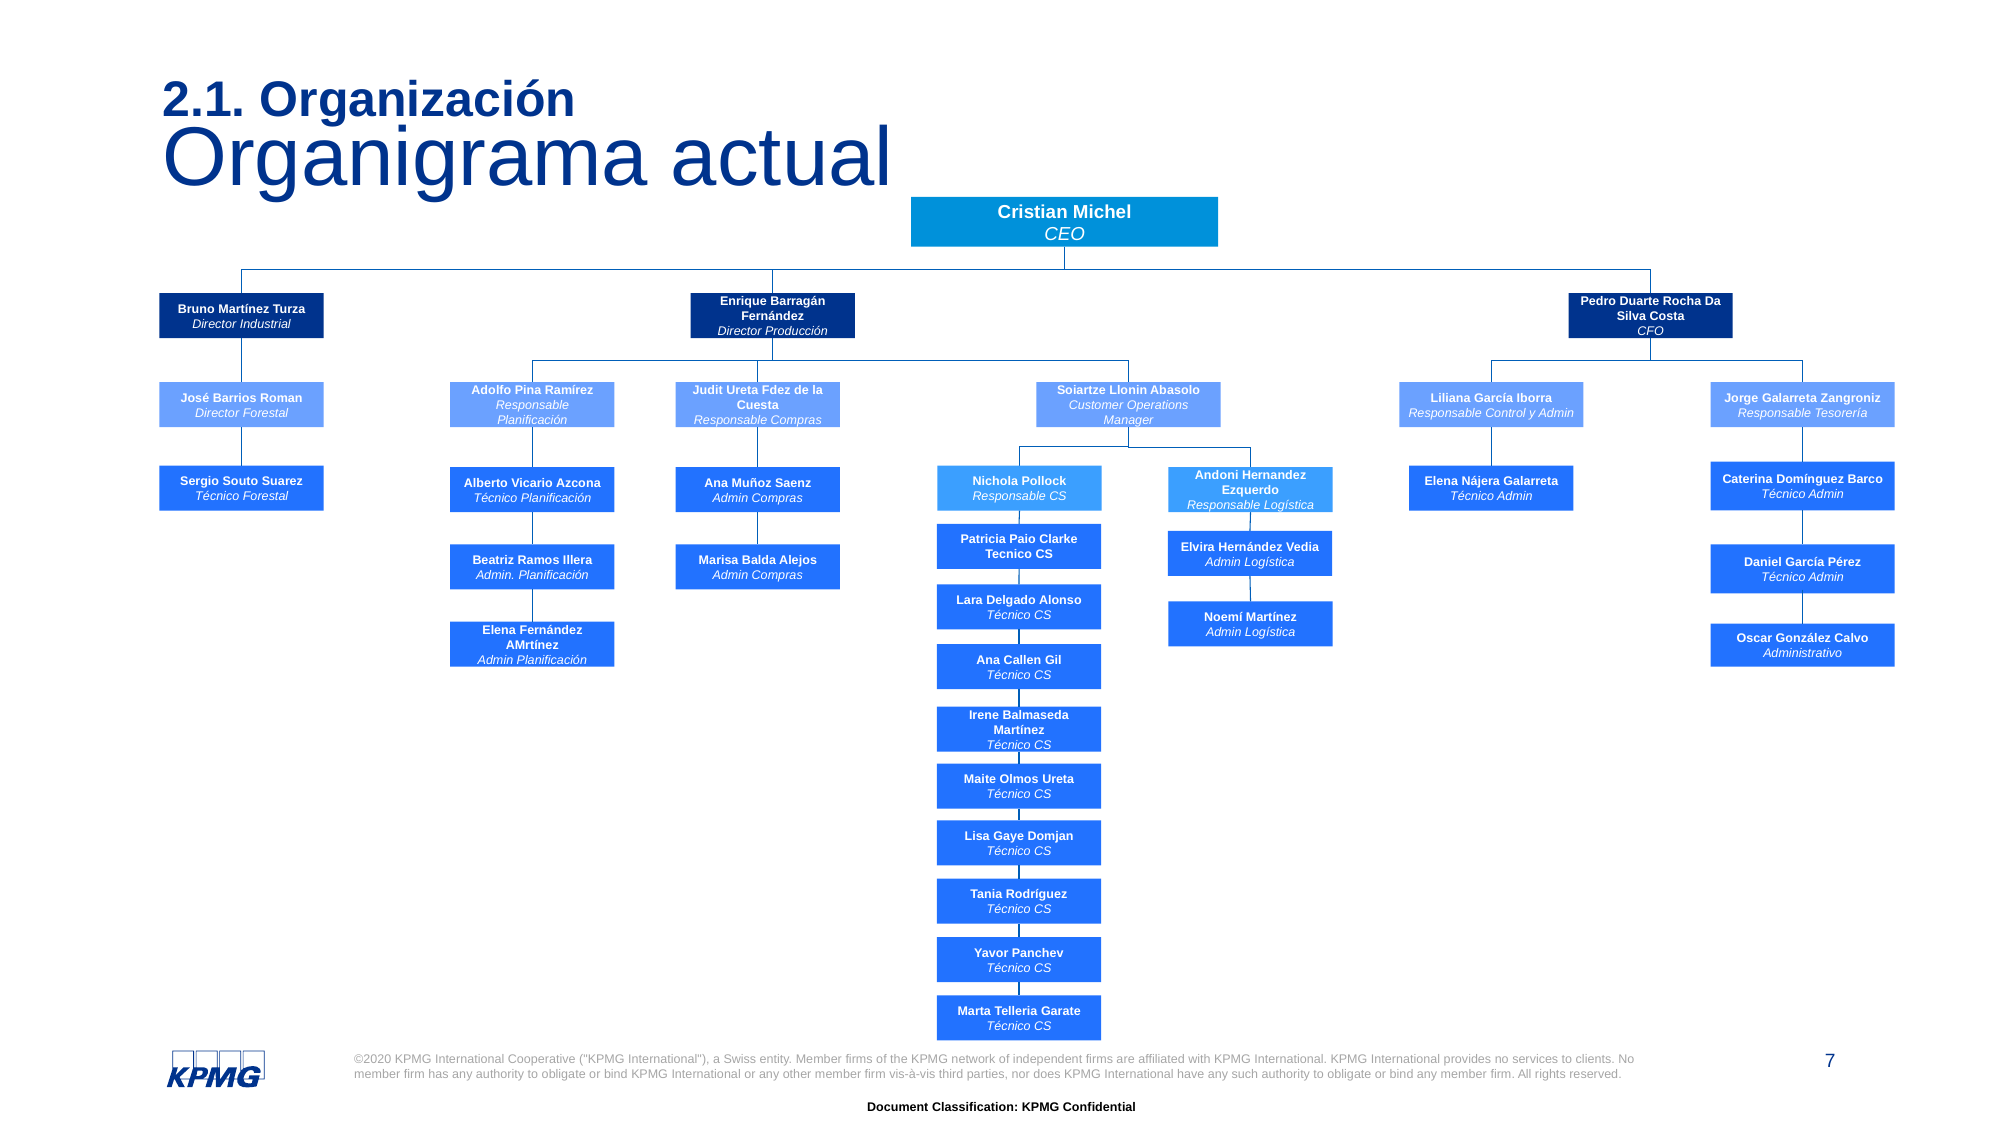

2.1. Organización
Organigrama actual
Cristian Michel
CEO
Pedro Duarte Rocha Da Silva Costa
CFO
Bruno Martínez Turza
Director Industrial
Enrique Barragán Fernández
Director Producción
Jorge Galarreta Zangroniz
Responsable Tesorería
José Barrios Roman
Director Forestal
Soiartze Llonin Abasolo
Customer Operations Manager
Liliana García Iborra
Responsable Control y Admin
Adolfo Pina Ramírez
Responsable Planificación
Judit Ureta Fdez de la Cuesta
Responsable Compras
Caterina Domínguez Barco
Técnico Admin
Sergio Souto Suarez
Técnico Forestal
Nichola Pollock
Responsable CS
Elena Nájera Galarreta
Técnico Admin
Andoni Hernandez Ezquerdo
Responsable Logística
Alberto Vicario Azcona
Técnico Planificación
Ana Muñoz Saenz
Admin Compras
Patricia Paio Clarke
Tecnico CS
Elvira Hernández Vedia
Admin Logística
Daniel García Pérez
Técnico Admin
Beatriz Ramos Illera
Admin. Planificación
Marisa Balda Alejos
Admin Compras
Lara Delgado Alonso
Técnico CS
Noemí Martínez
Admin Logística
Elena Fernández AMrtínez
Admin Planificación
Oscar González Calvo
Administrativo
Ana Callen Gil
Técnico CS
Irene Balmaseda Martínez
Técnico CS
Maite Olmos Ureta
Técnico CS
Lisa Gaye Domjan
Técnico CS
Tania Rodríguez
Técnico CS
Yavor Panchev
Técnico CS
Marta Telleria Garate
Técnico CS